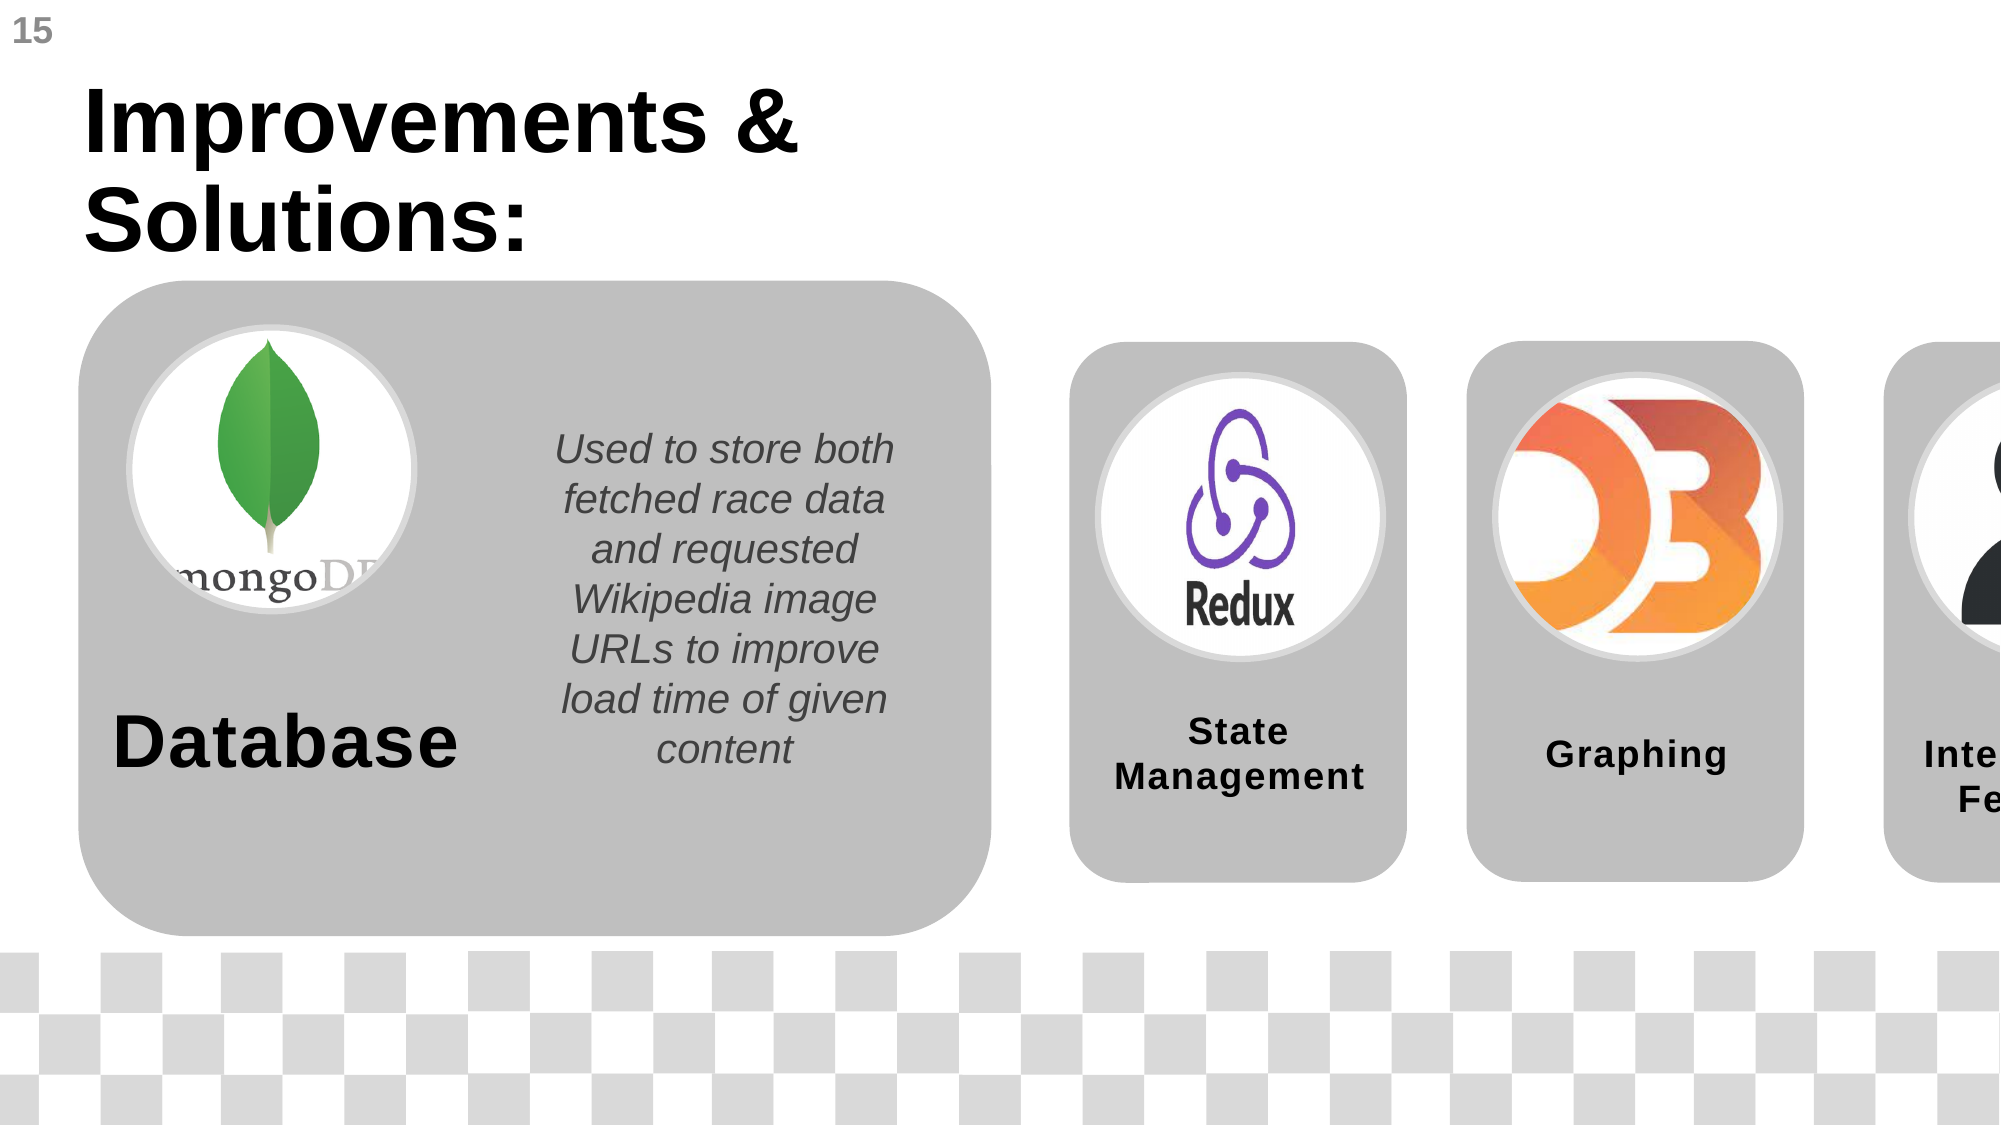

15
Improvements & Solutions:

Used to store both fetched race data and requested Wikipedia image URLs to improve load time of given content
Used to reduce amount of prop drilling, clean up code and offer better global state management
User Interaction & Feedback
State Management
Graphing
Database